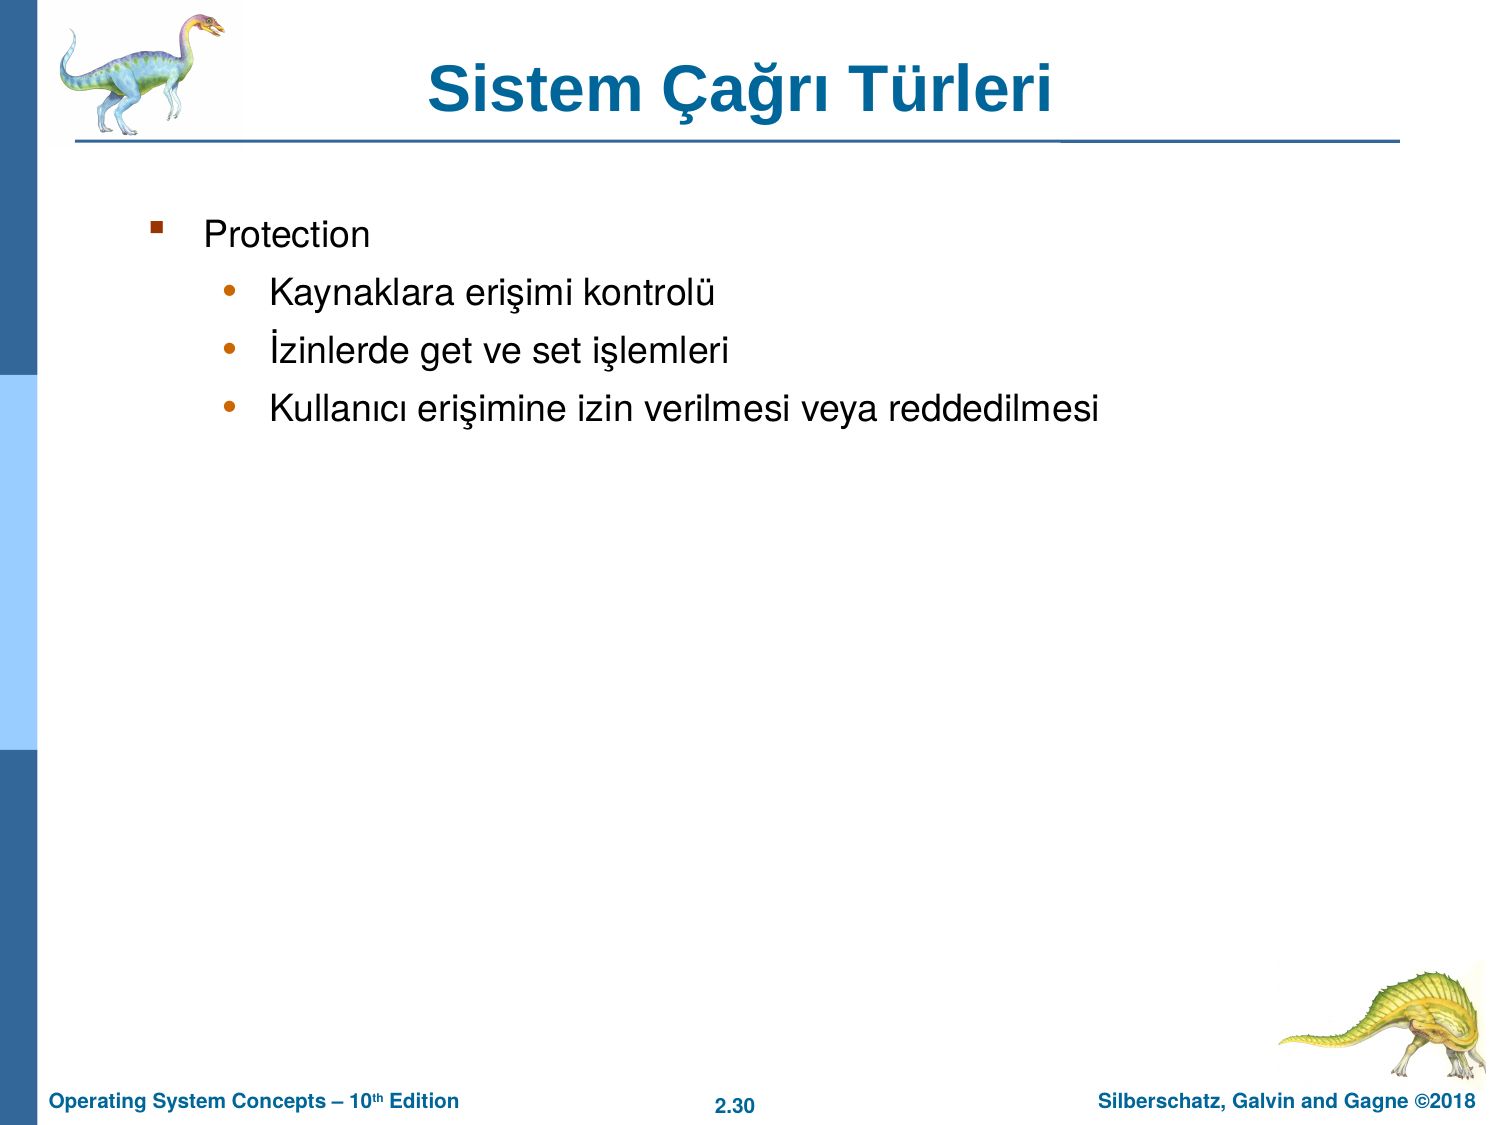

# Sistem Çağrı Türleri
Protection
Kaynaklara erişimi kontrolü
İzinlerde get ve set işlemleri
Kullanıcı erişimine izin verilmesi veya reddedilmesi